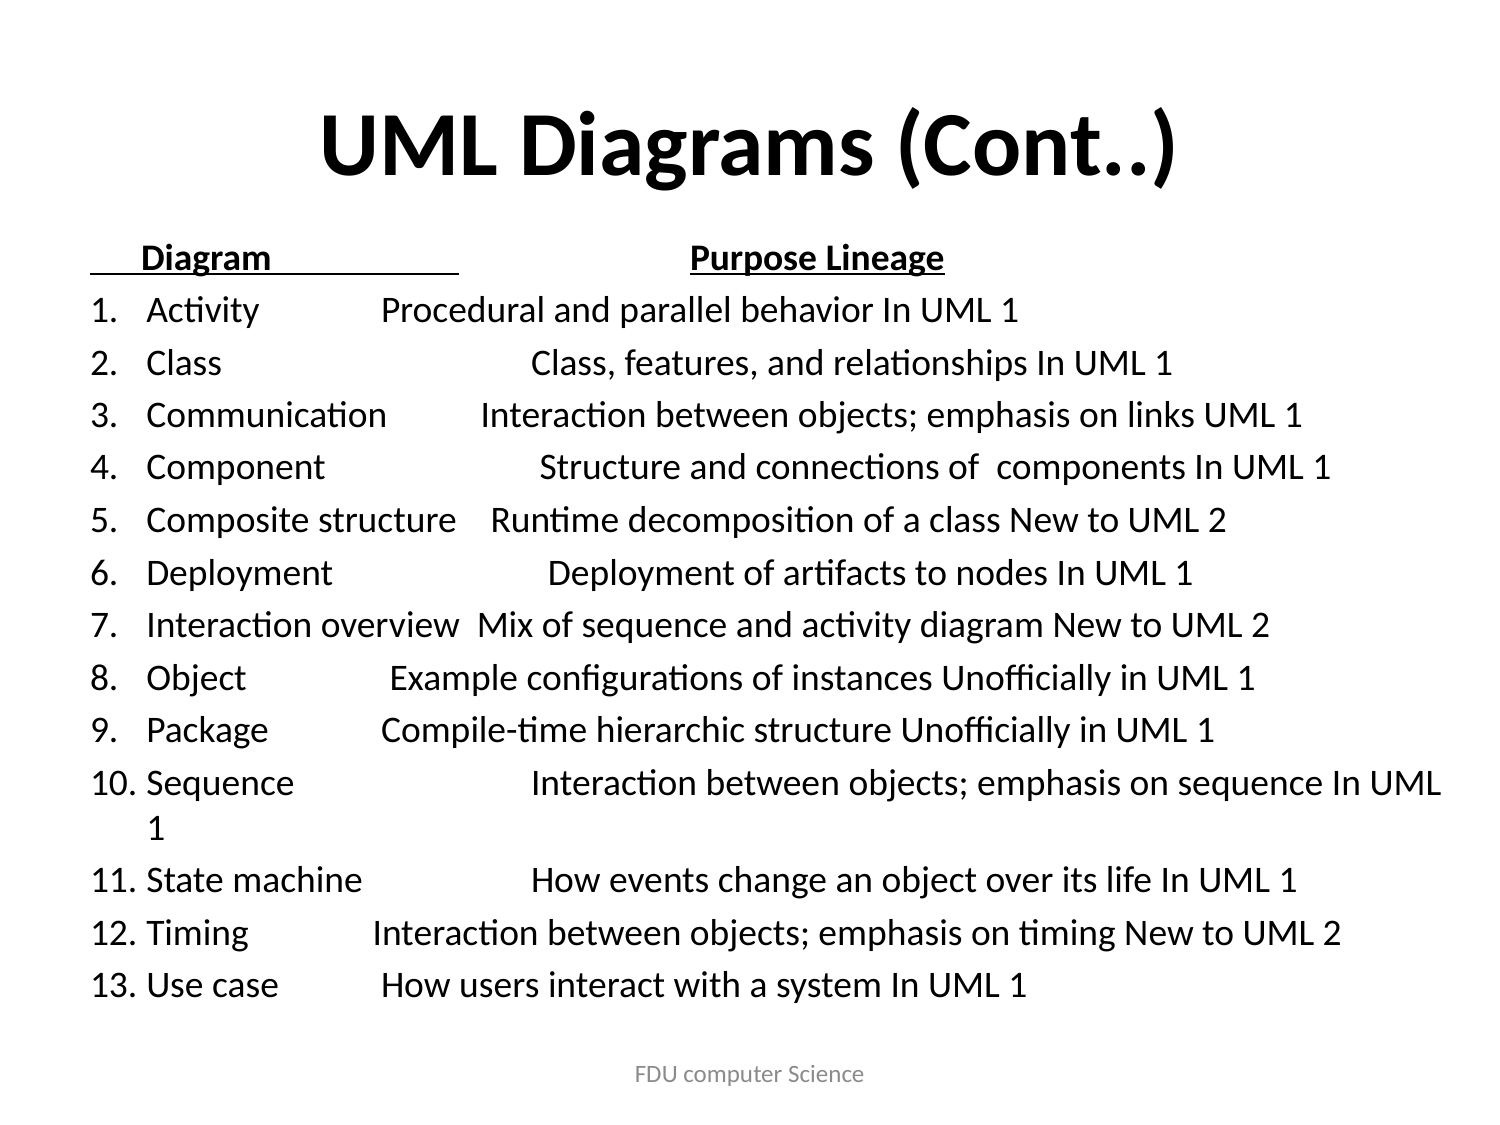

# UML Diagrams (Cont..)
      Diagram                      		Purpose Lineage
Activity 	          Procedural and parallel behavior In UML 1
Class  		          Class, features, and relationships In UML 1
Communication           Interaction between objects; emphasis on links UML 1
Component 	           Structure and connections of  components In UML 1
Composite structure    Runtime decomposition of a class New to UML 2
Deployment 	            Deployment of artifacts to nodes In UML 1
Interaction overview  Mix of sequence and activity diagram New to UML 2
Object 	           Example configurations of instances Unofficially in UML 1
Package 	          Compile-time hierarchic structure Unofficially in UML 1
Sequence 	          Interaction between objects; emphasis on sequence In UML 1
State machine 	          How events change an object over its life In UML 1
Timing 	         Interaction between objects; emphasis on timing New to UML 2
Use case 	          How users interact with a system In UML 1
FDU computer Science